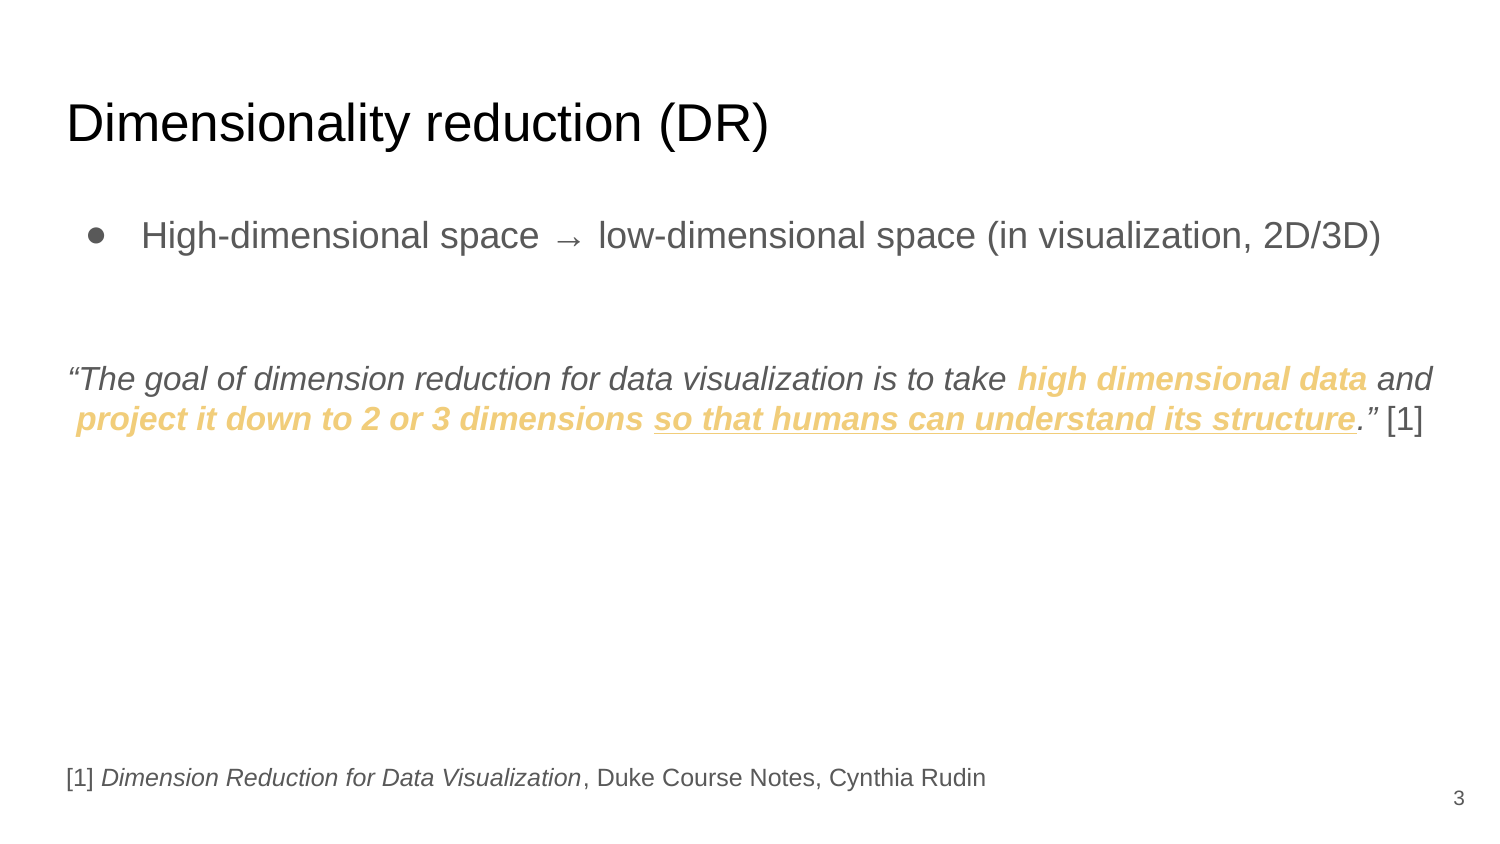

# Dimensionality reduction (DR)
High-dimensional space → low-dimensional space (in visualization, 2D/3D)

“The goal of dimension reduction for data visualization is to take high dimensional data and project it down to 2 or 3 dimensions so that humans can understand its structure.” [1]
[1] Dimension Reduction for Data Visualization, Duke Course Notes, Cynthia Rudin
3